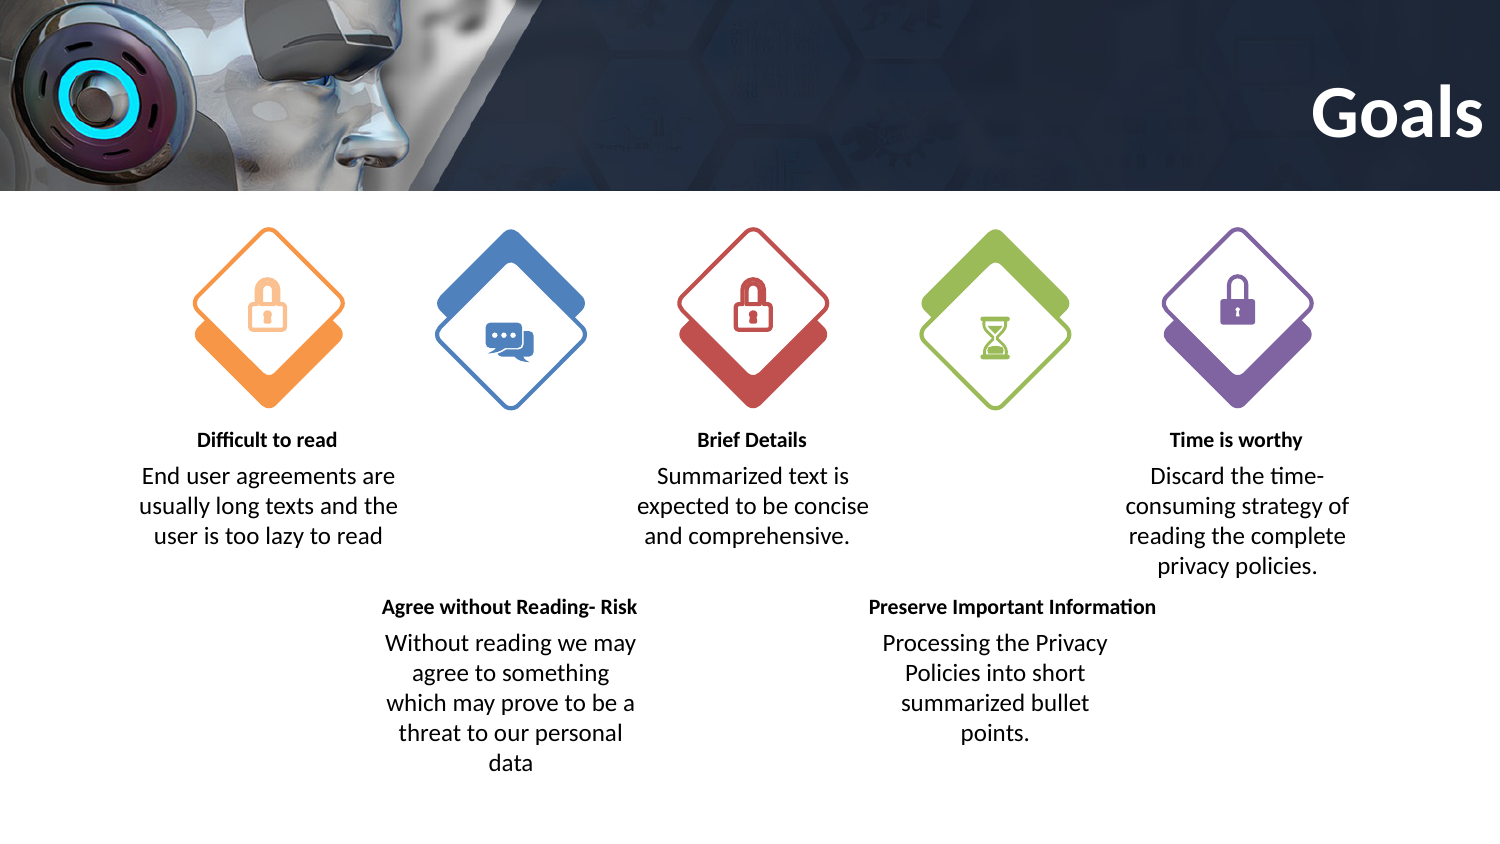

# Goals

Time is worthy
Discard the time-consuming strategy of reading the complete privacy policies.
Difficult to read
End user agreements are usually long texts and the user is too lazy to read
Brief Details
Summarized text is expected to be concise and comprehensive.
Preserve Important Information
Processing the Privacy Policies into short summarized bullet points.
Agree without Reading- Risk
Without reading we may agree to something which may prove to be a threat to our personal data